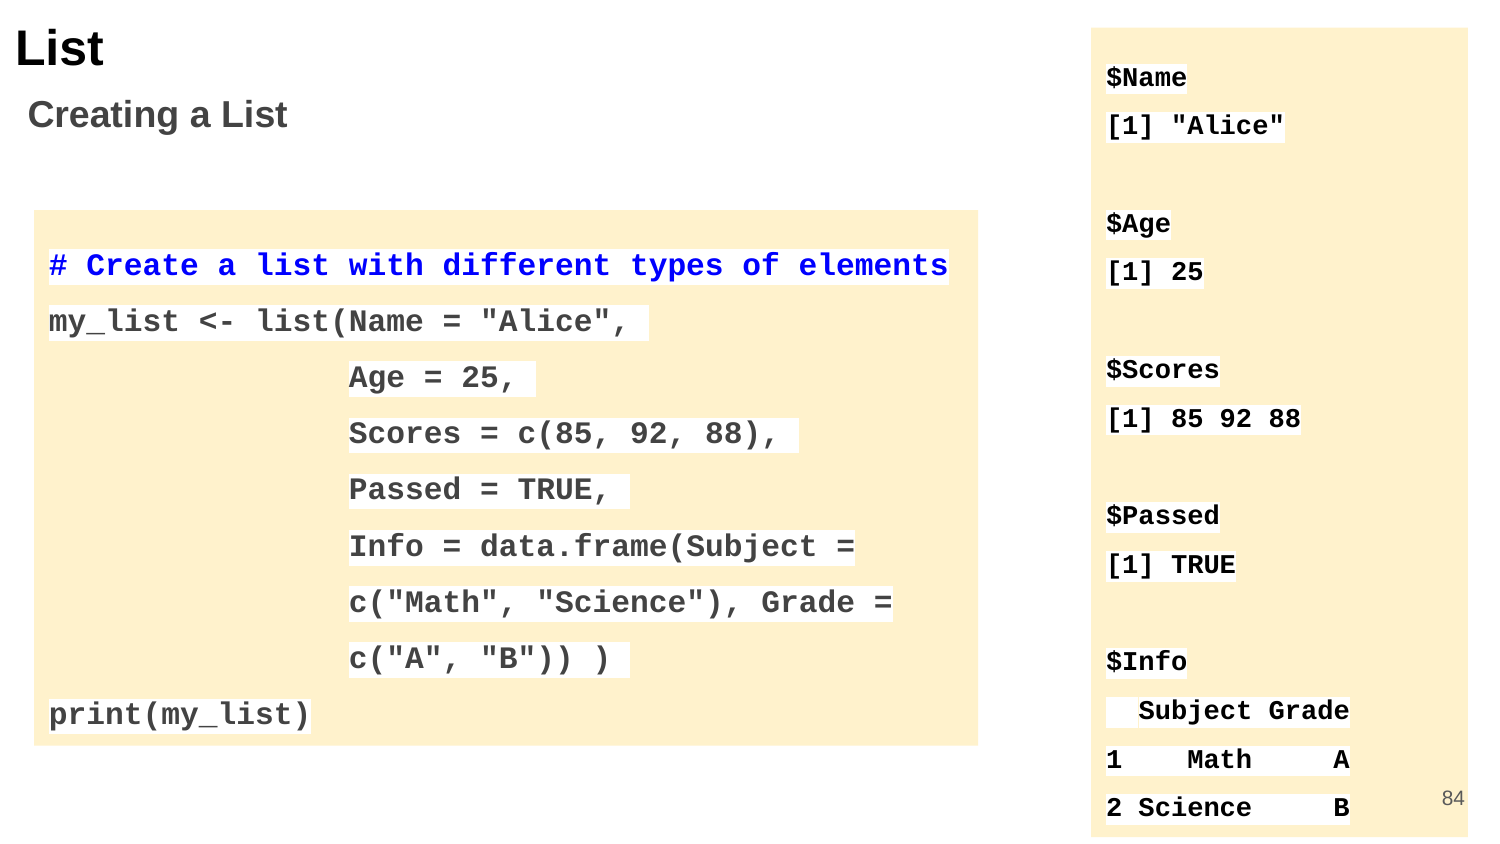

List
$Name
[1] "Alice"

$Age
[1] 25

$Scores
[1] 85 92 88

$Passed
[1] TRUE

$Info
  Subject Grade
1    Math     A
2 Science     B
Creating a List
# Create a list with different types of elements
my_list <- list(Name = "Alice",
Age = 25,
Scores = c(85, 92, 88),
Passed = TRUE,
Info = data.frame(Subject = c("Math", "Science"), Grade = c("A", "B")) )
print(my_list)
84